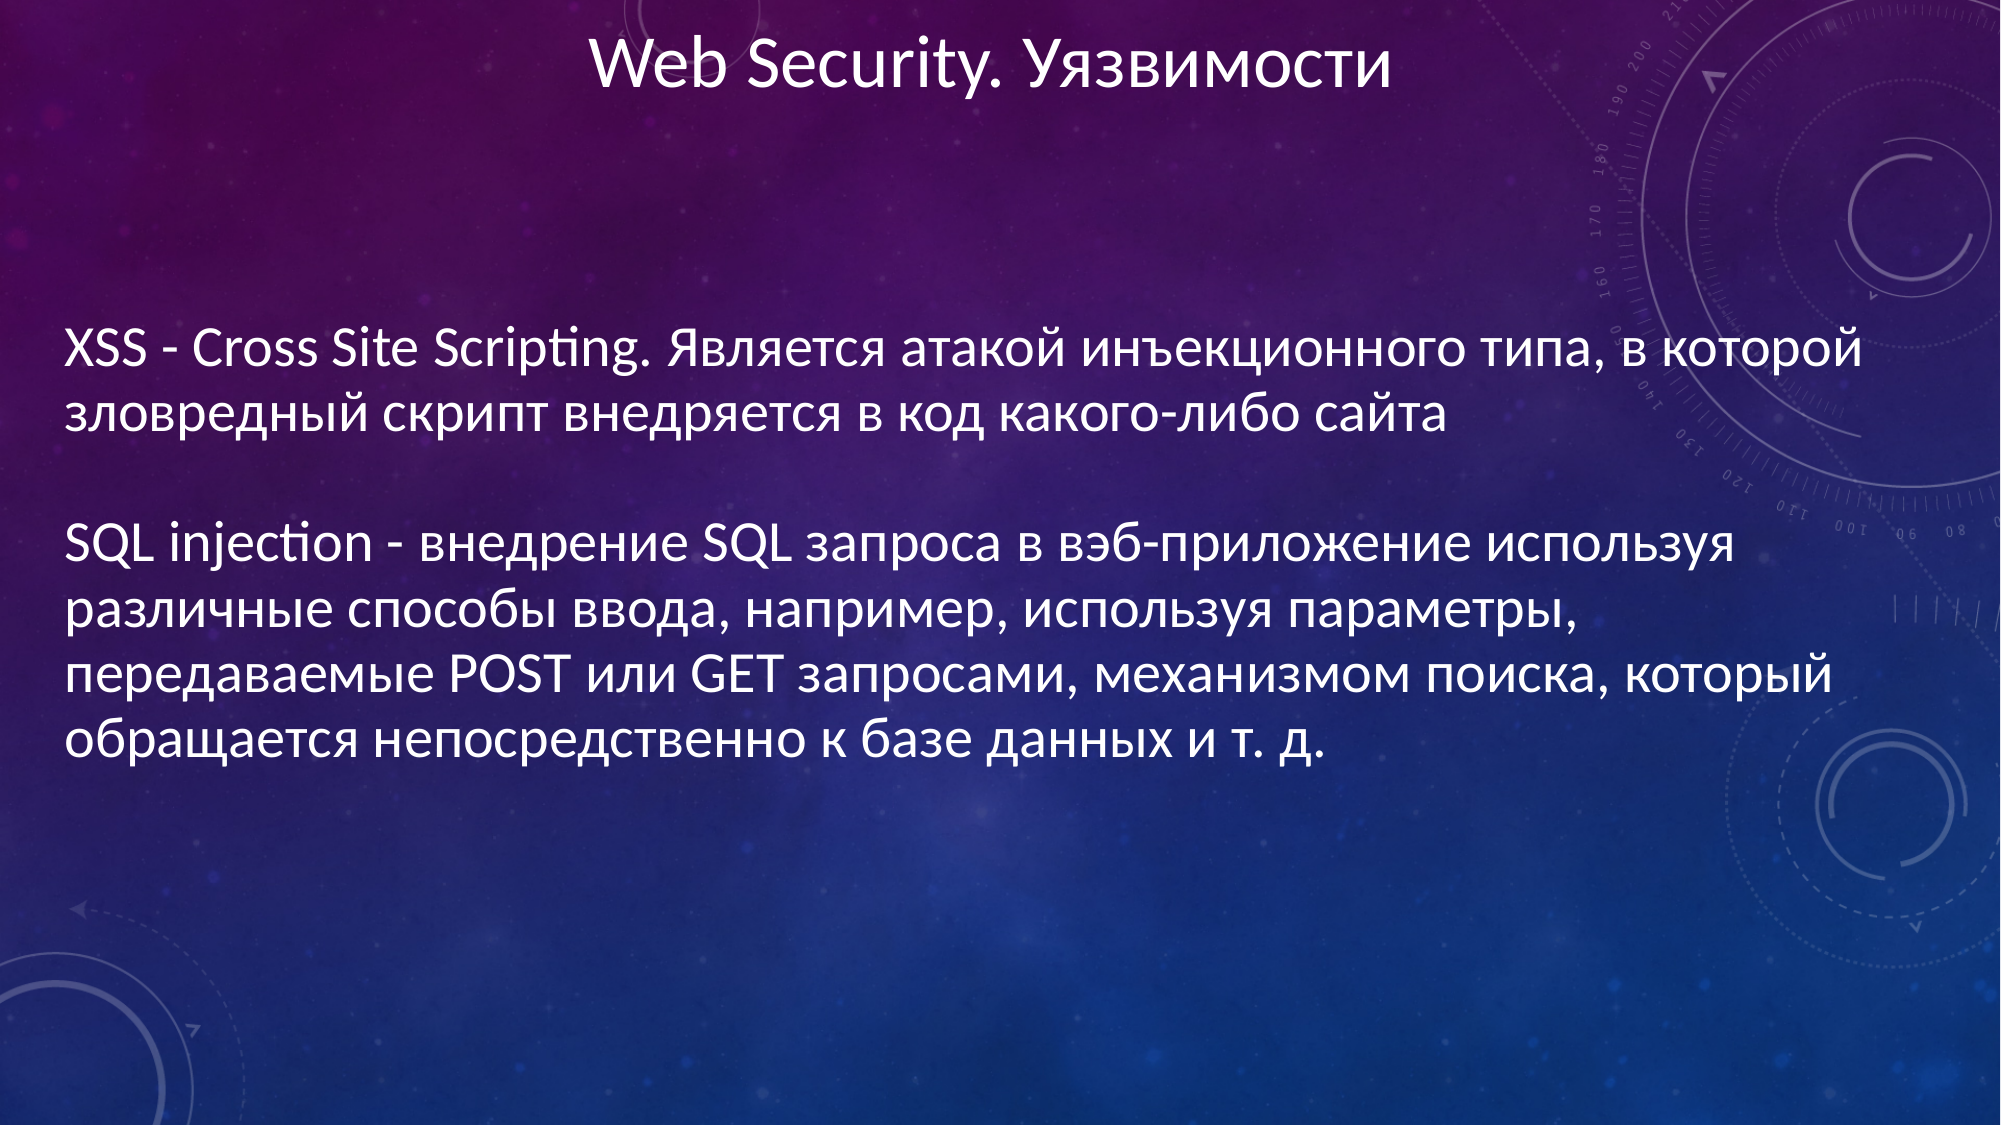

Web Security. Уязвимости

XSS - Cross Site Scripting. Является атакой инъекционного типа, в которой зловредный скрипт внедряется в код какого-либо сайта

SQL injection - внедрение SQL запроса в вэб-приложение используя различные способы ввода, например, используя параметры, передаваемые POST или GET запросами, механизмом поиска, который обращается непосредственно к базе данных и т. д.